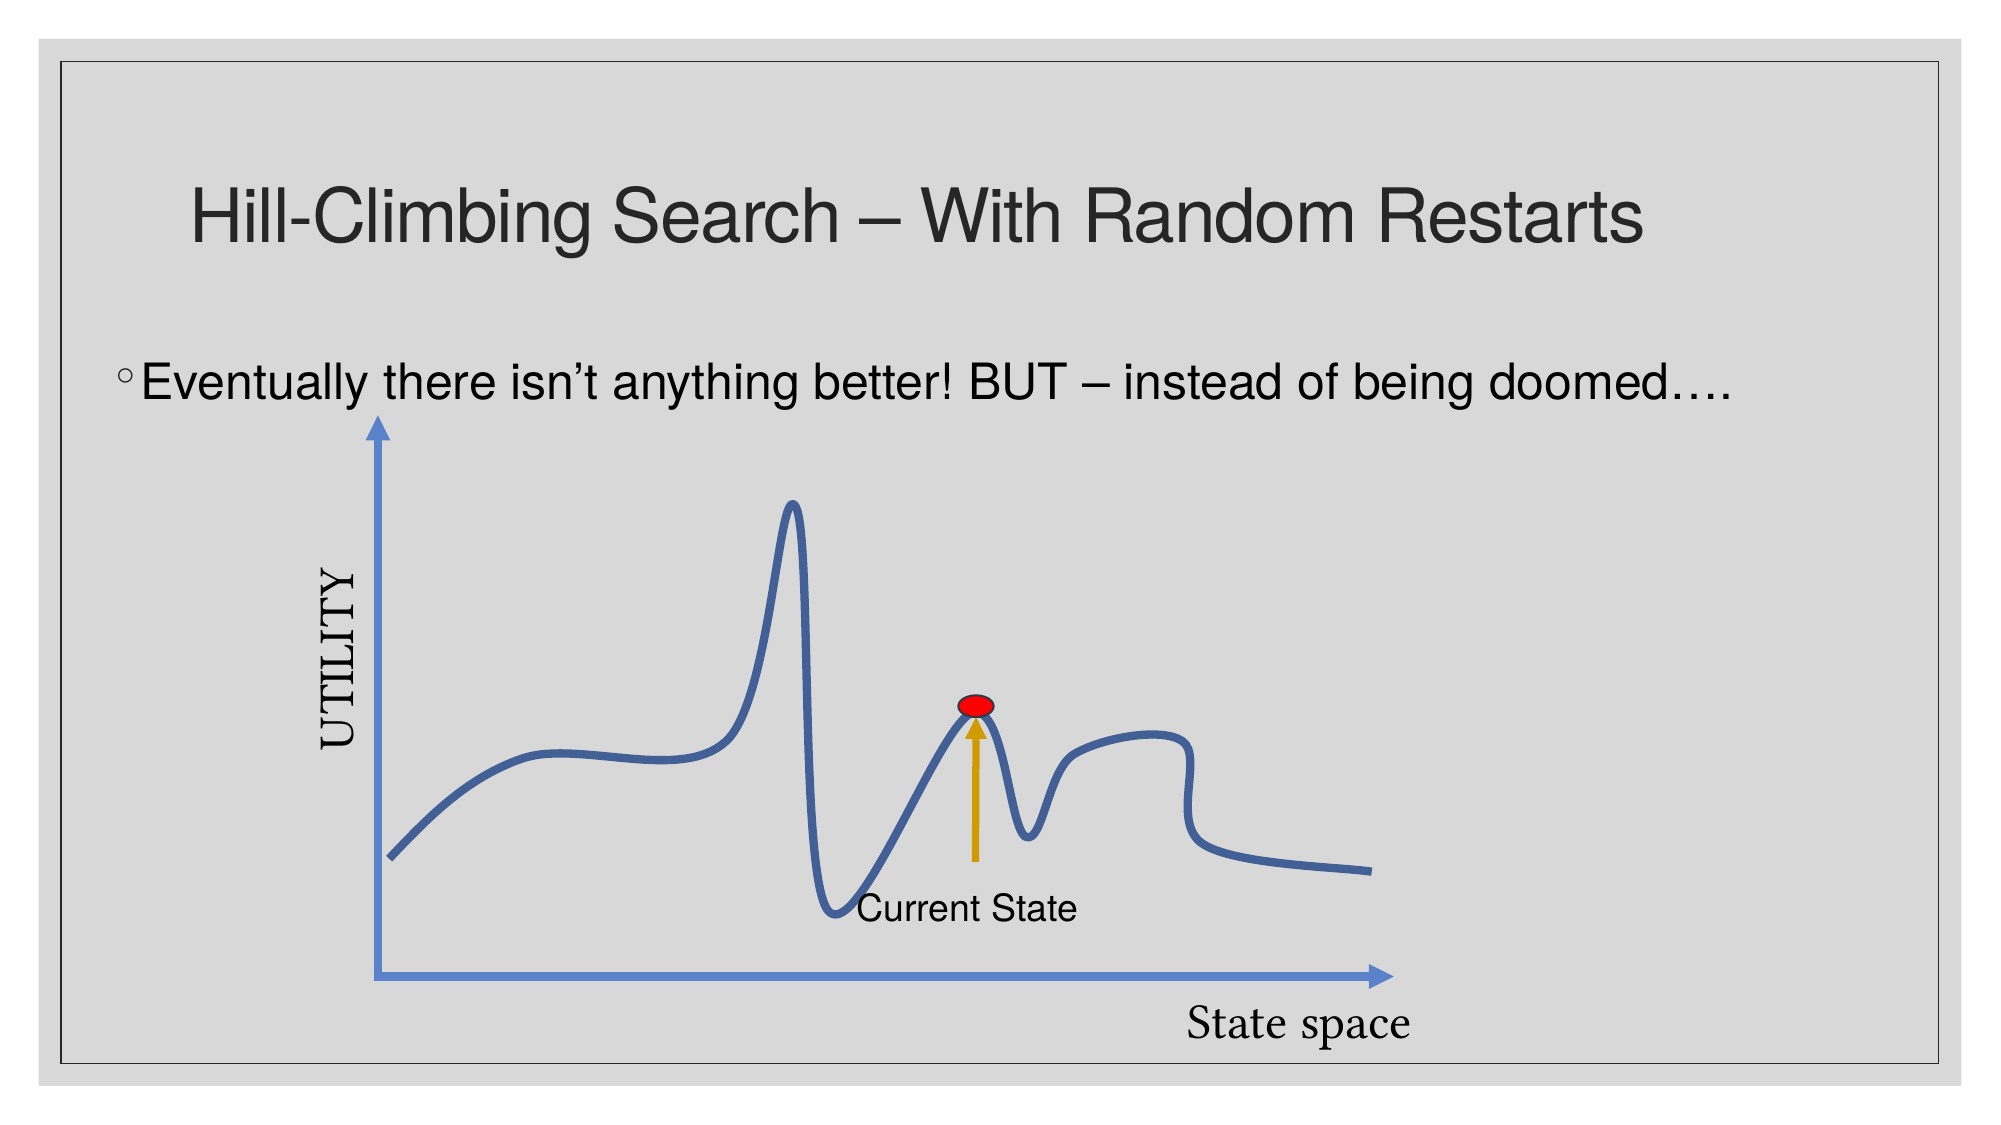

# Hill-Climbing Search – With Random Restarts
Eventually there isn’t anything better! BUT – instead of being doomed….

UTILITY
Current State
State space